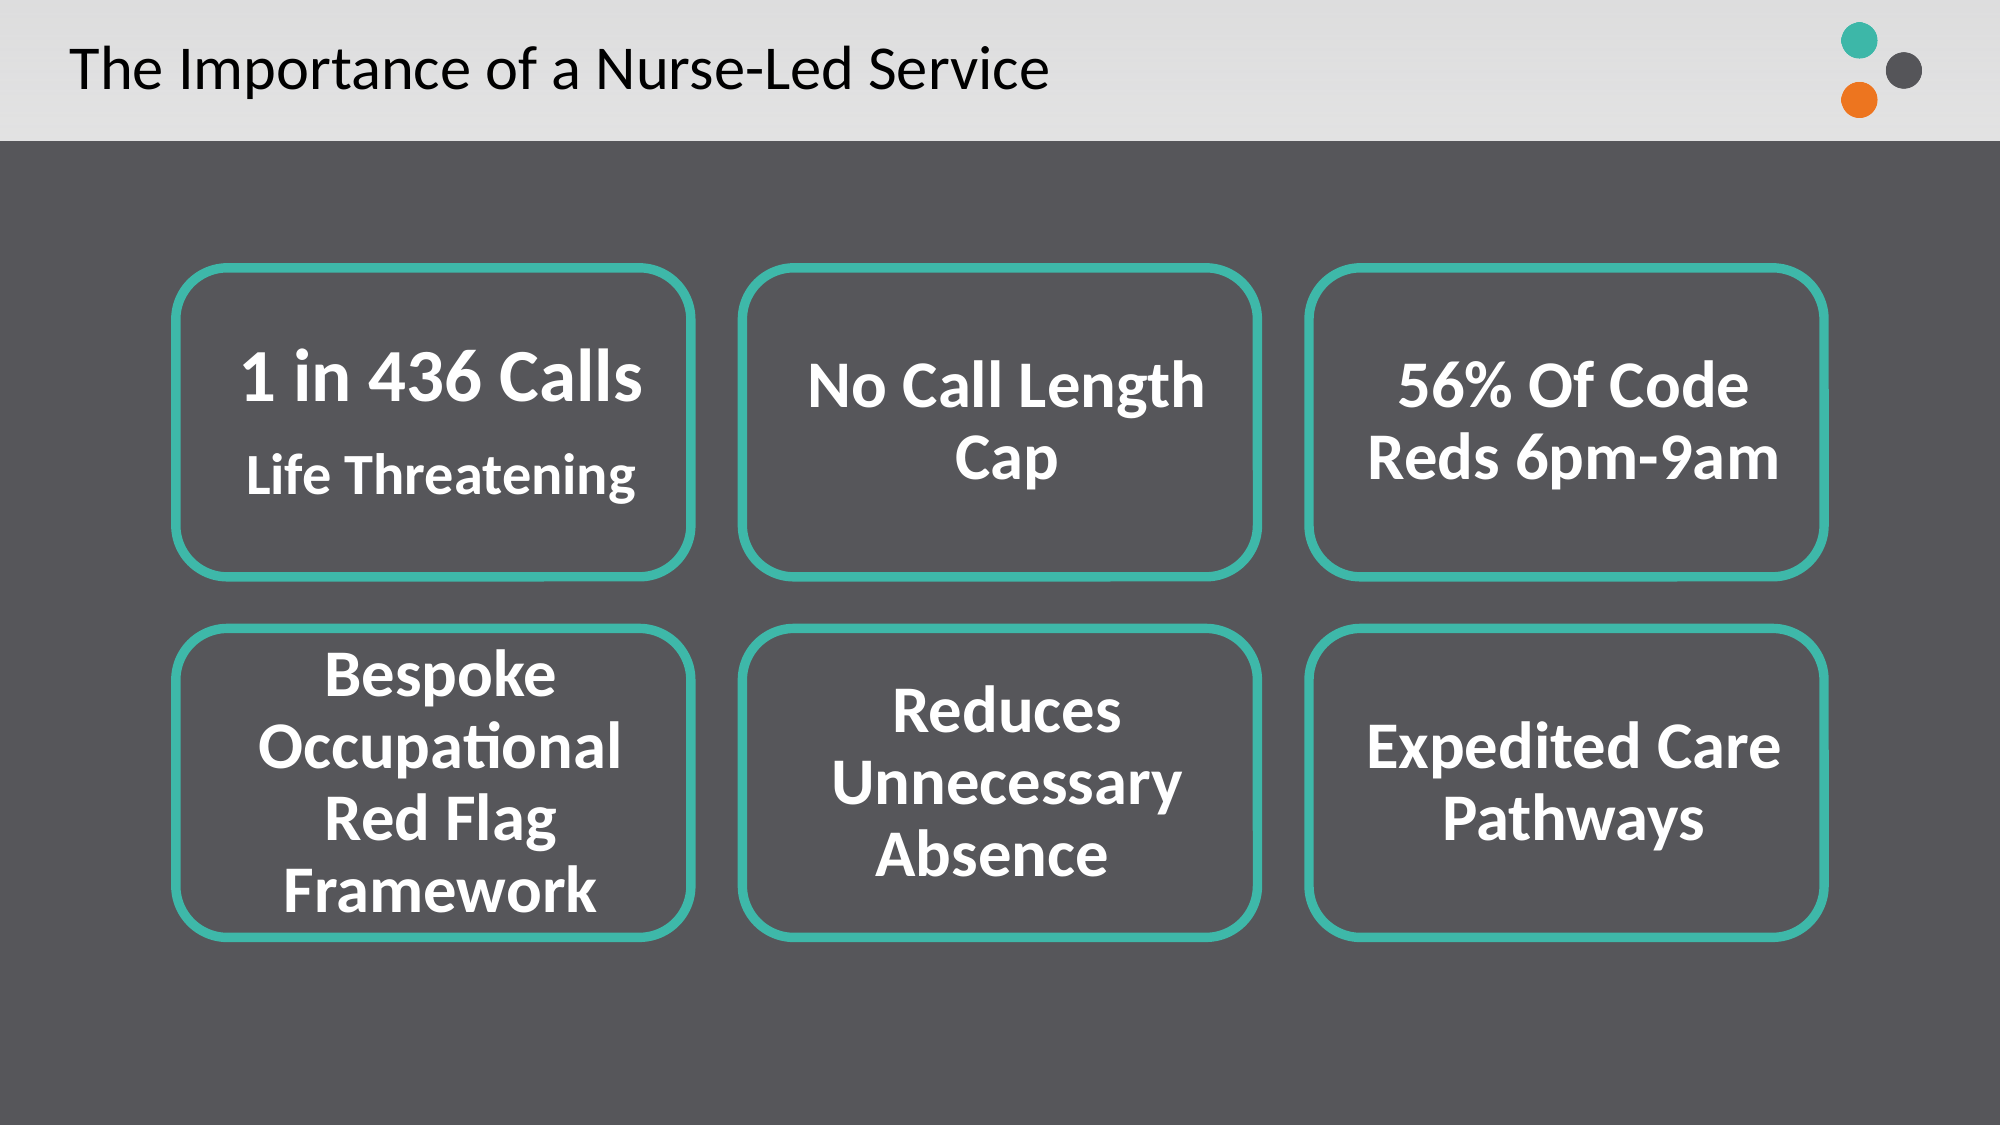

# The Importance of a Nurse-Led Service
1 in 436 Calls
Life Threatening
No Call Length Cap
56% Of Code Reds 6pm-9am
Bespoke Occupational Red Flag Framework
Reduces Unnecessary Absence
Expedited Care Pathways